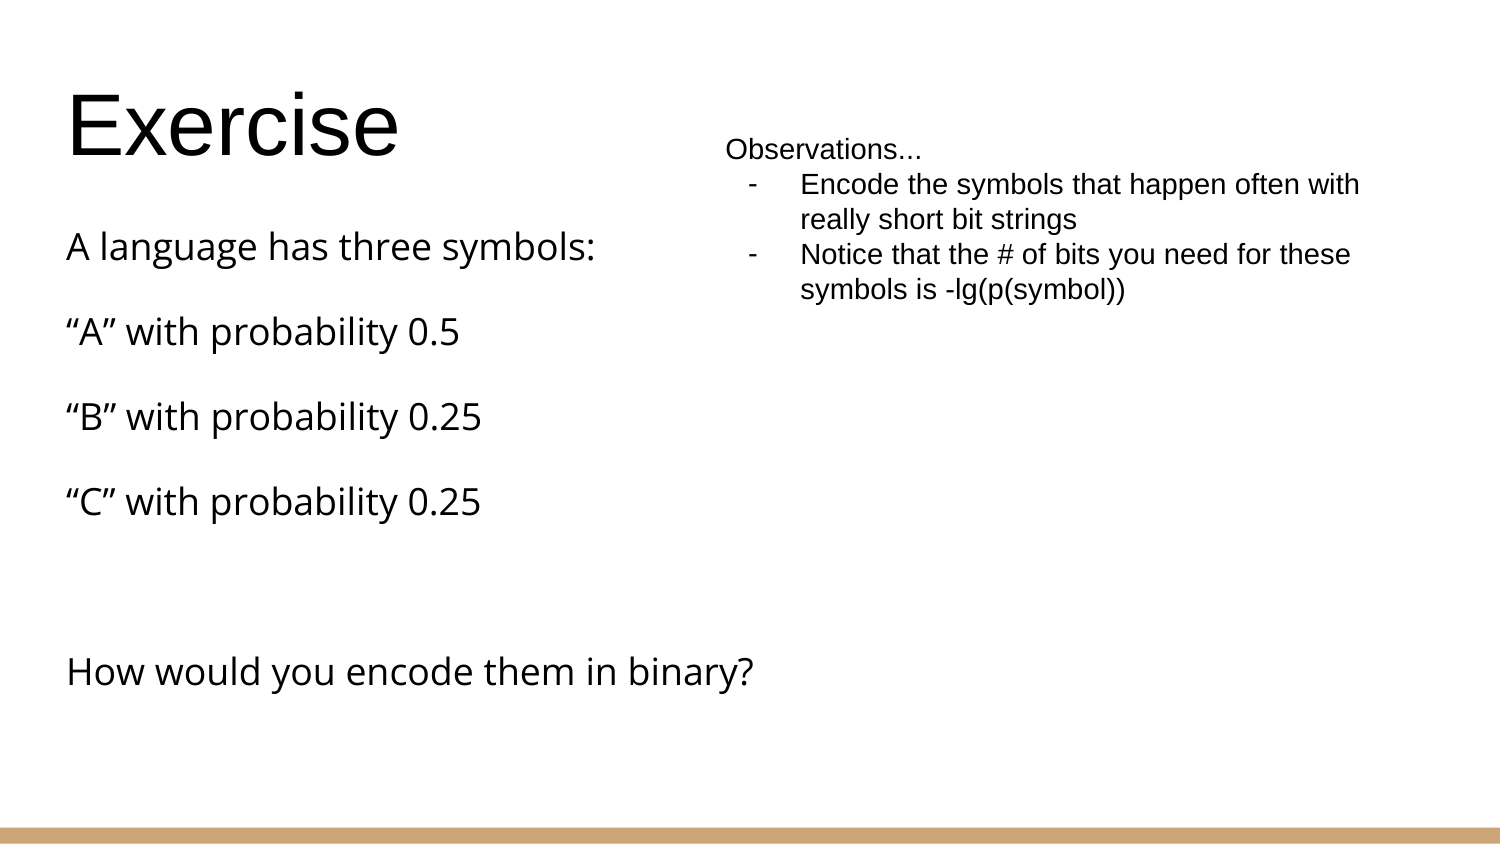

# Exercise
Observations...
Encode the symbols that happen often with really short bit strings
Notice that the # of bits you need for these symbols is -lg(p(symbol))
A language has three symbols:
“A” with probability 0.5
“B” with probability 0.25
“C” with probability 0.25

How would you encode them in binary?